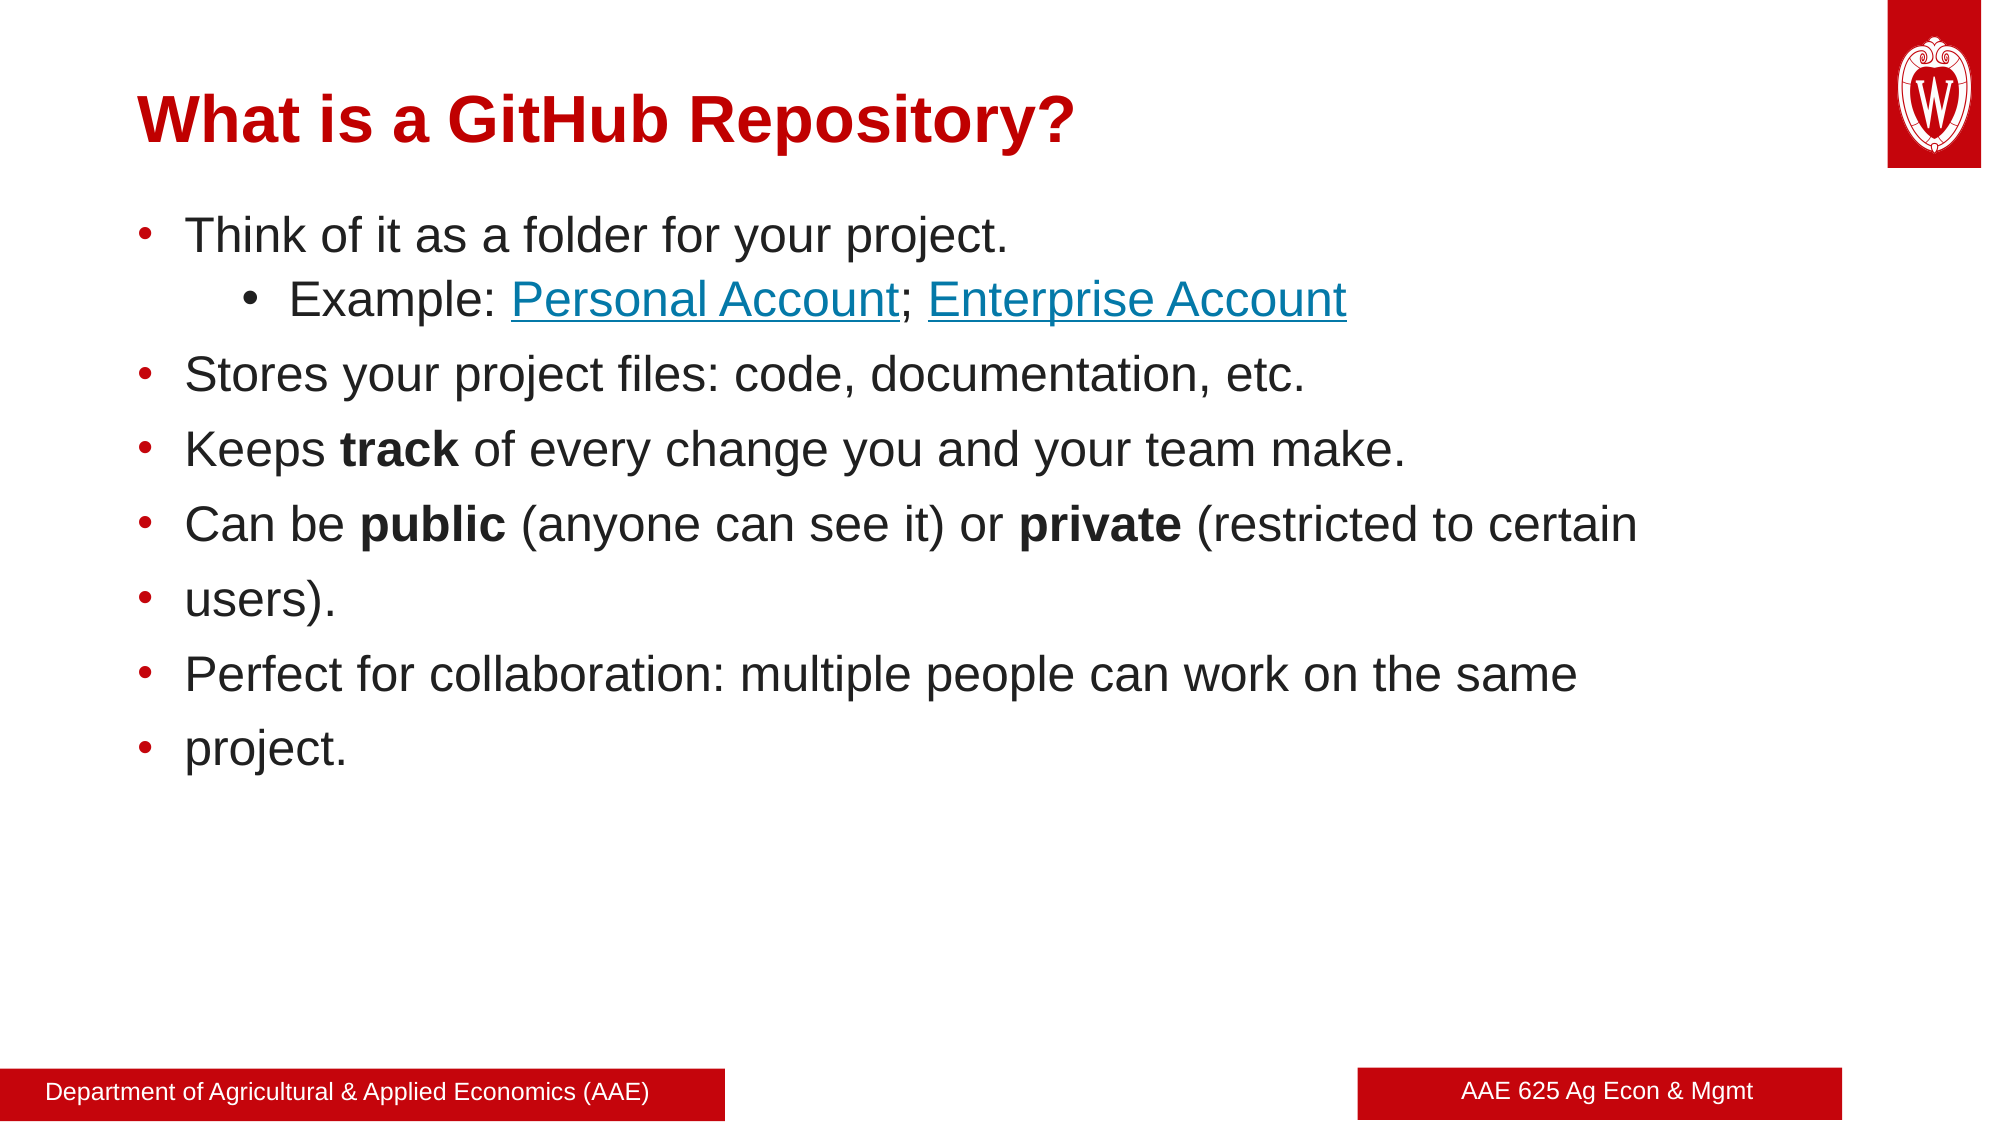

# What is a GitHub Repository?
Think of it as a folder for your project.
Example: Personal Account; Enterprise Account
Stores your project files: code, documentation, etc.
Keeps track of every change you and your team make.
Can be public (anyone can see it) or private (restricted to certain
users).
Perfect for collaboration: multiple people can work on the same
project.